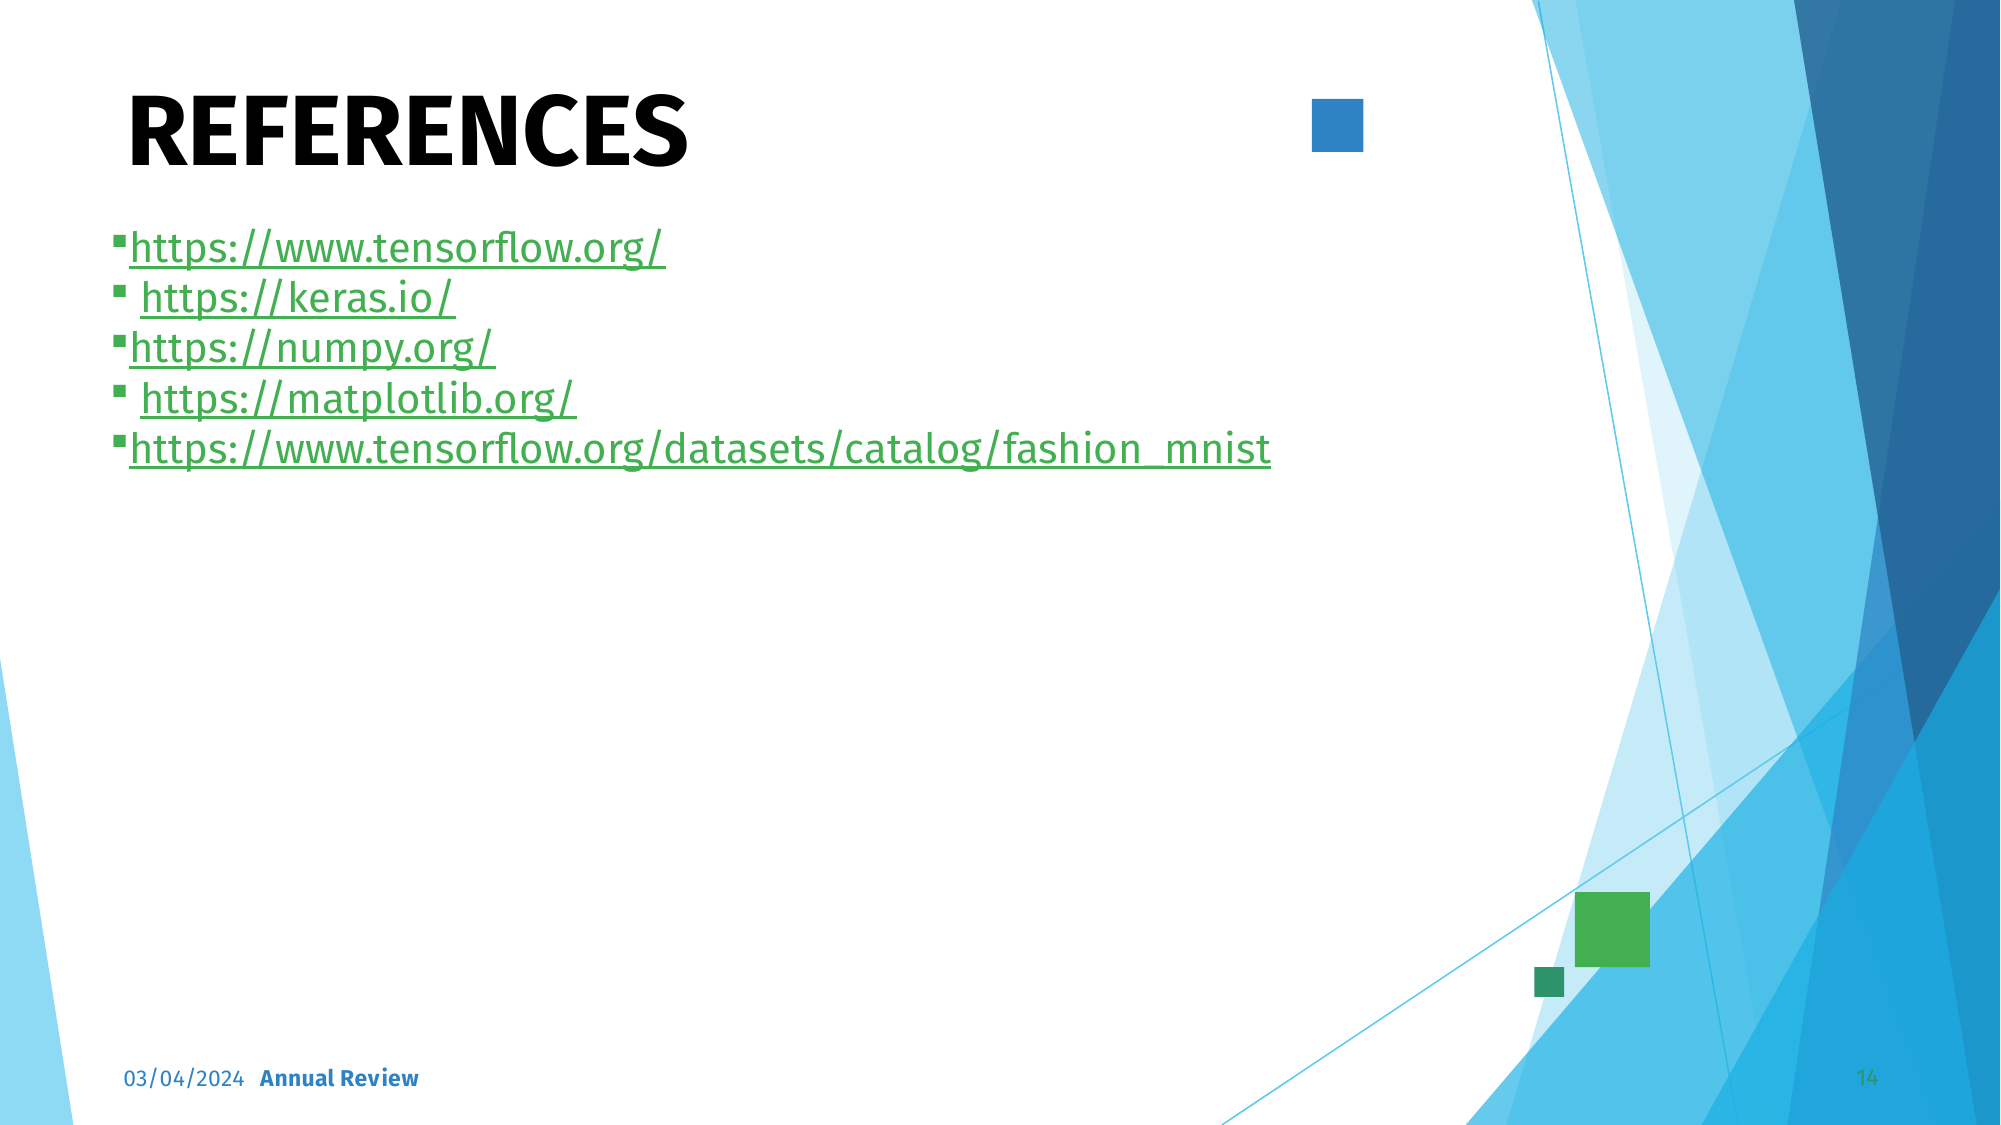

# REFERENCES

https://www.tensorflow.org/
 https://keras.io/
https://numpy.org/
 https://matplotlib.org/
https://www.tensorflow.org/datasets/catalog/fashion_mnist

14
03/04/2024  Annual Review